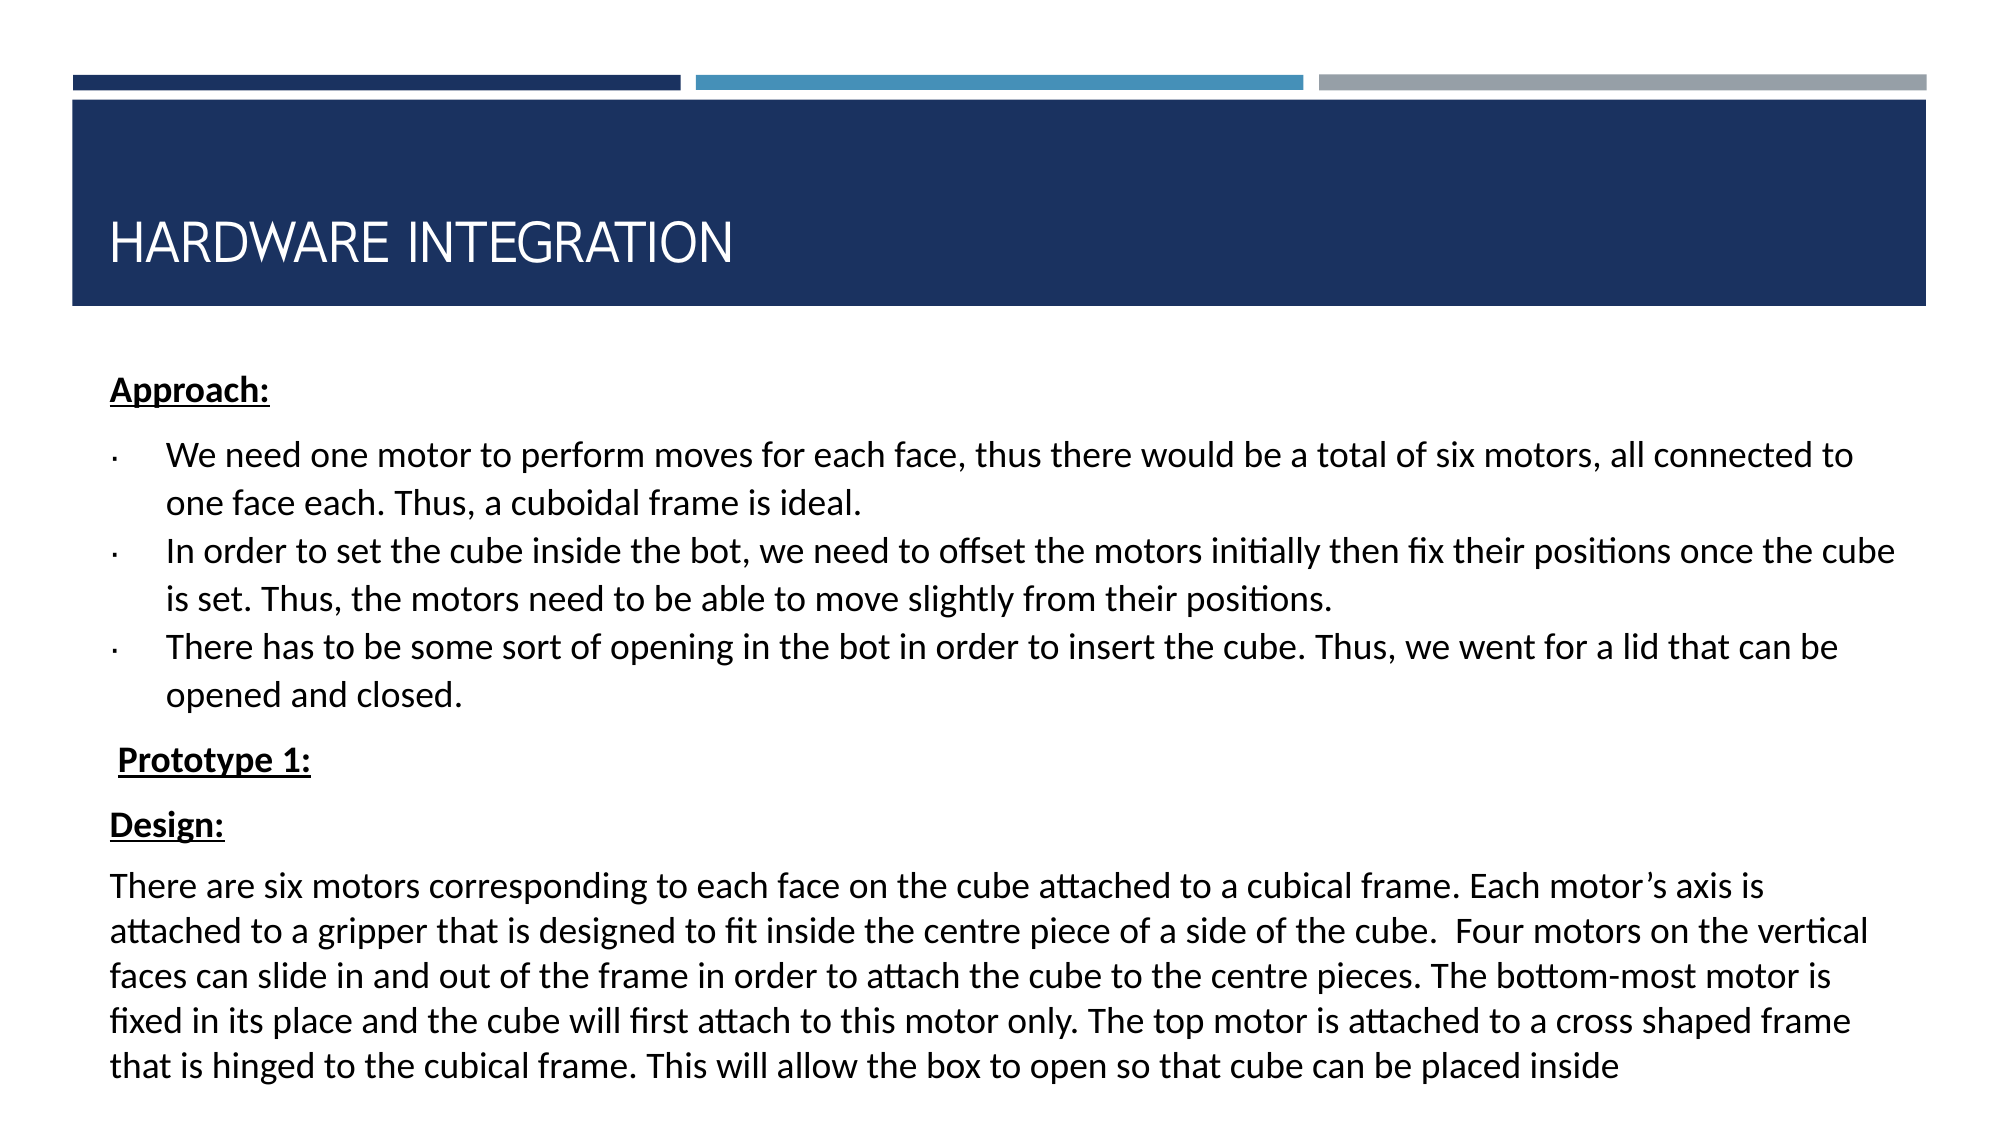

# HARDWARE INTEGRATION
Approach:
We need one motor to perform moves for each face, thus there would be a total of six motors, all connected to one face each. Thus, a cuboidal frame is ideal.
In order to set the cube inside the bot, we need to offset the motors initially then fix their positions once the cube is set. Thus, the motors need to be able to move slightly from their positions.
There has to be some sort of opening in the bot in order to insert the cube. Thus, we went for a lid that can be opened and closed.
 Prototype 1:
Design:
There are six motors corresponding to each face on the cube attached to a cubical frame. Each motor’s axis is attached to a gripper that is designed to fit inside the centre piece of a side of the cube.  Four motors on the vertical faces can slide in and out of the frame in order to attach the cube to the centre pieces. The bottom-most motor is fixed in its place and the cube will first attach to this motor only. The top motor is attached to a cross shaped frame that is hinged to the cubical frame. This will allow the box to open so that cube can be placed inside
.